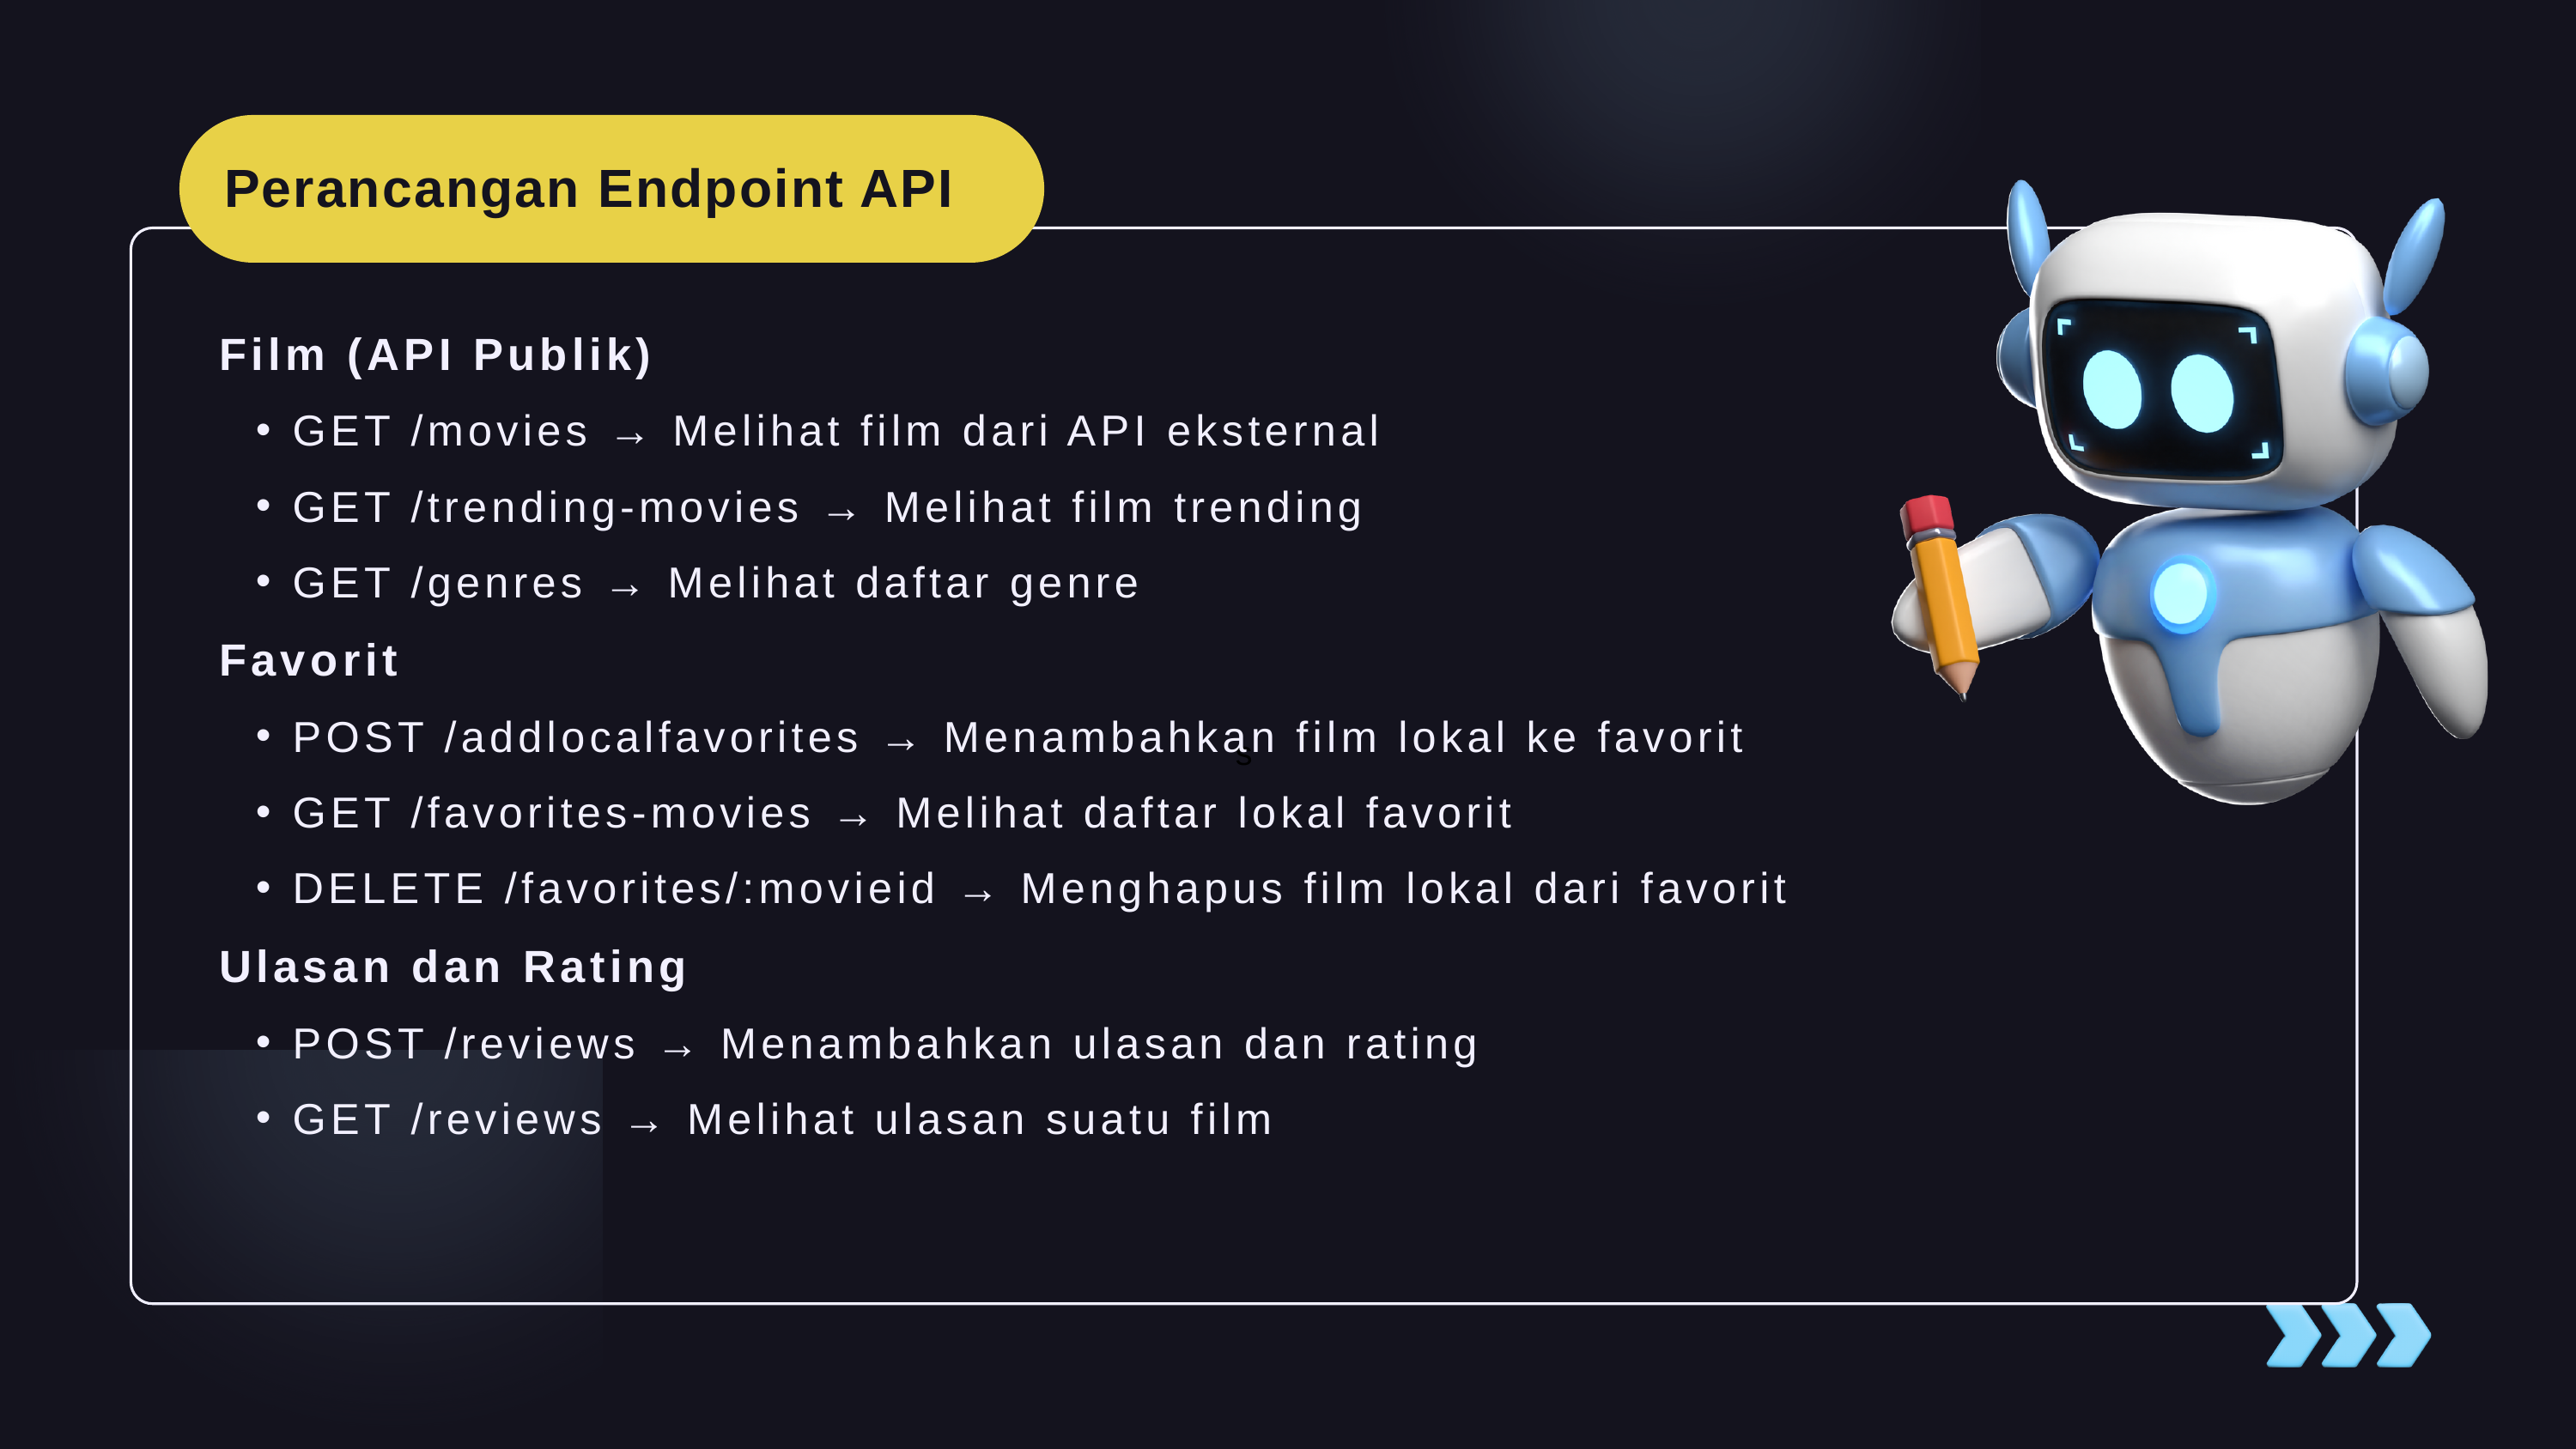

Perancangan Endpoint API

s
Film (API Publik)
GET /movies → Melihat film dari API eksternal
GET /trending-movies → Melihat film trending
GET /genres → Melihat daftar genre
Favorit
POST /addlocalfavorites → Menambahkan film lokal ke favorit
GET /favorites-movies → Melihat daftar lokal favorit
DELETE /favorites/:movieid → Menghapus film lokal dari favorit
Ulasan dan Rating
POST /reviews → Menambahkan ulasan dan rating
GET /reviews → Melihat ulasan suatu film